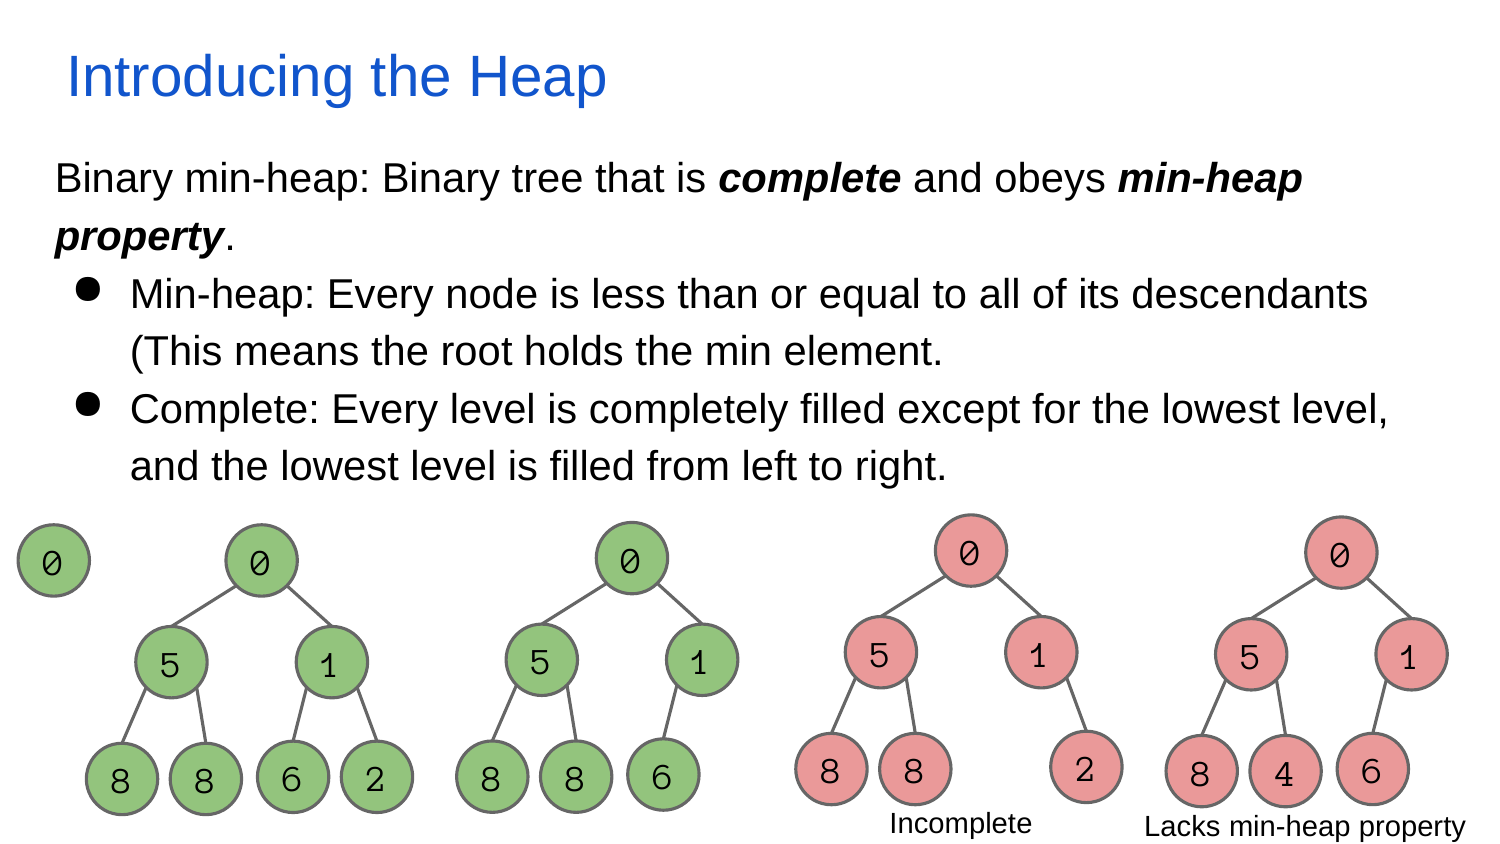

# Introducing the Heap
Binary min-heap: Binary tree that is complete and obeys min-heap property.
Min-heap: Every node is less than or equal to all of its descendants (This means the root holds the min element.
Complete: Every level is completely filled except for the lowest level, and the lowest level is filled from left to right.
0
5
1
2
8
8
0
5
1
6
8
4
0
5
1
6
8
8
0
0
5
1
6
2
8
8
Incomplete
Lacks min-heap property